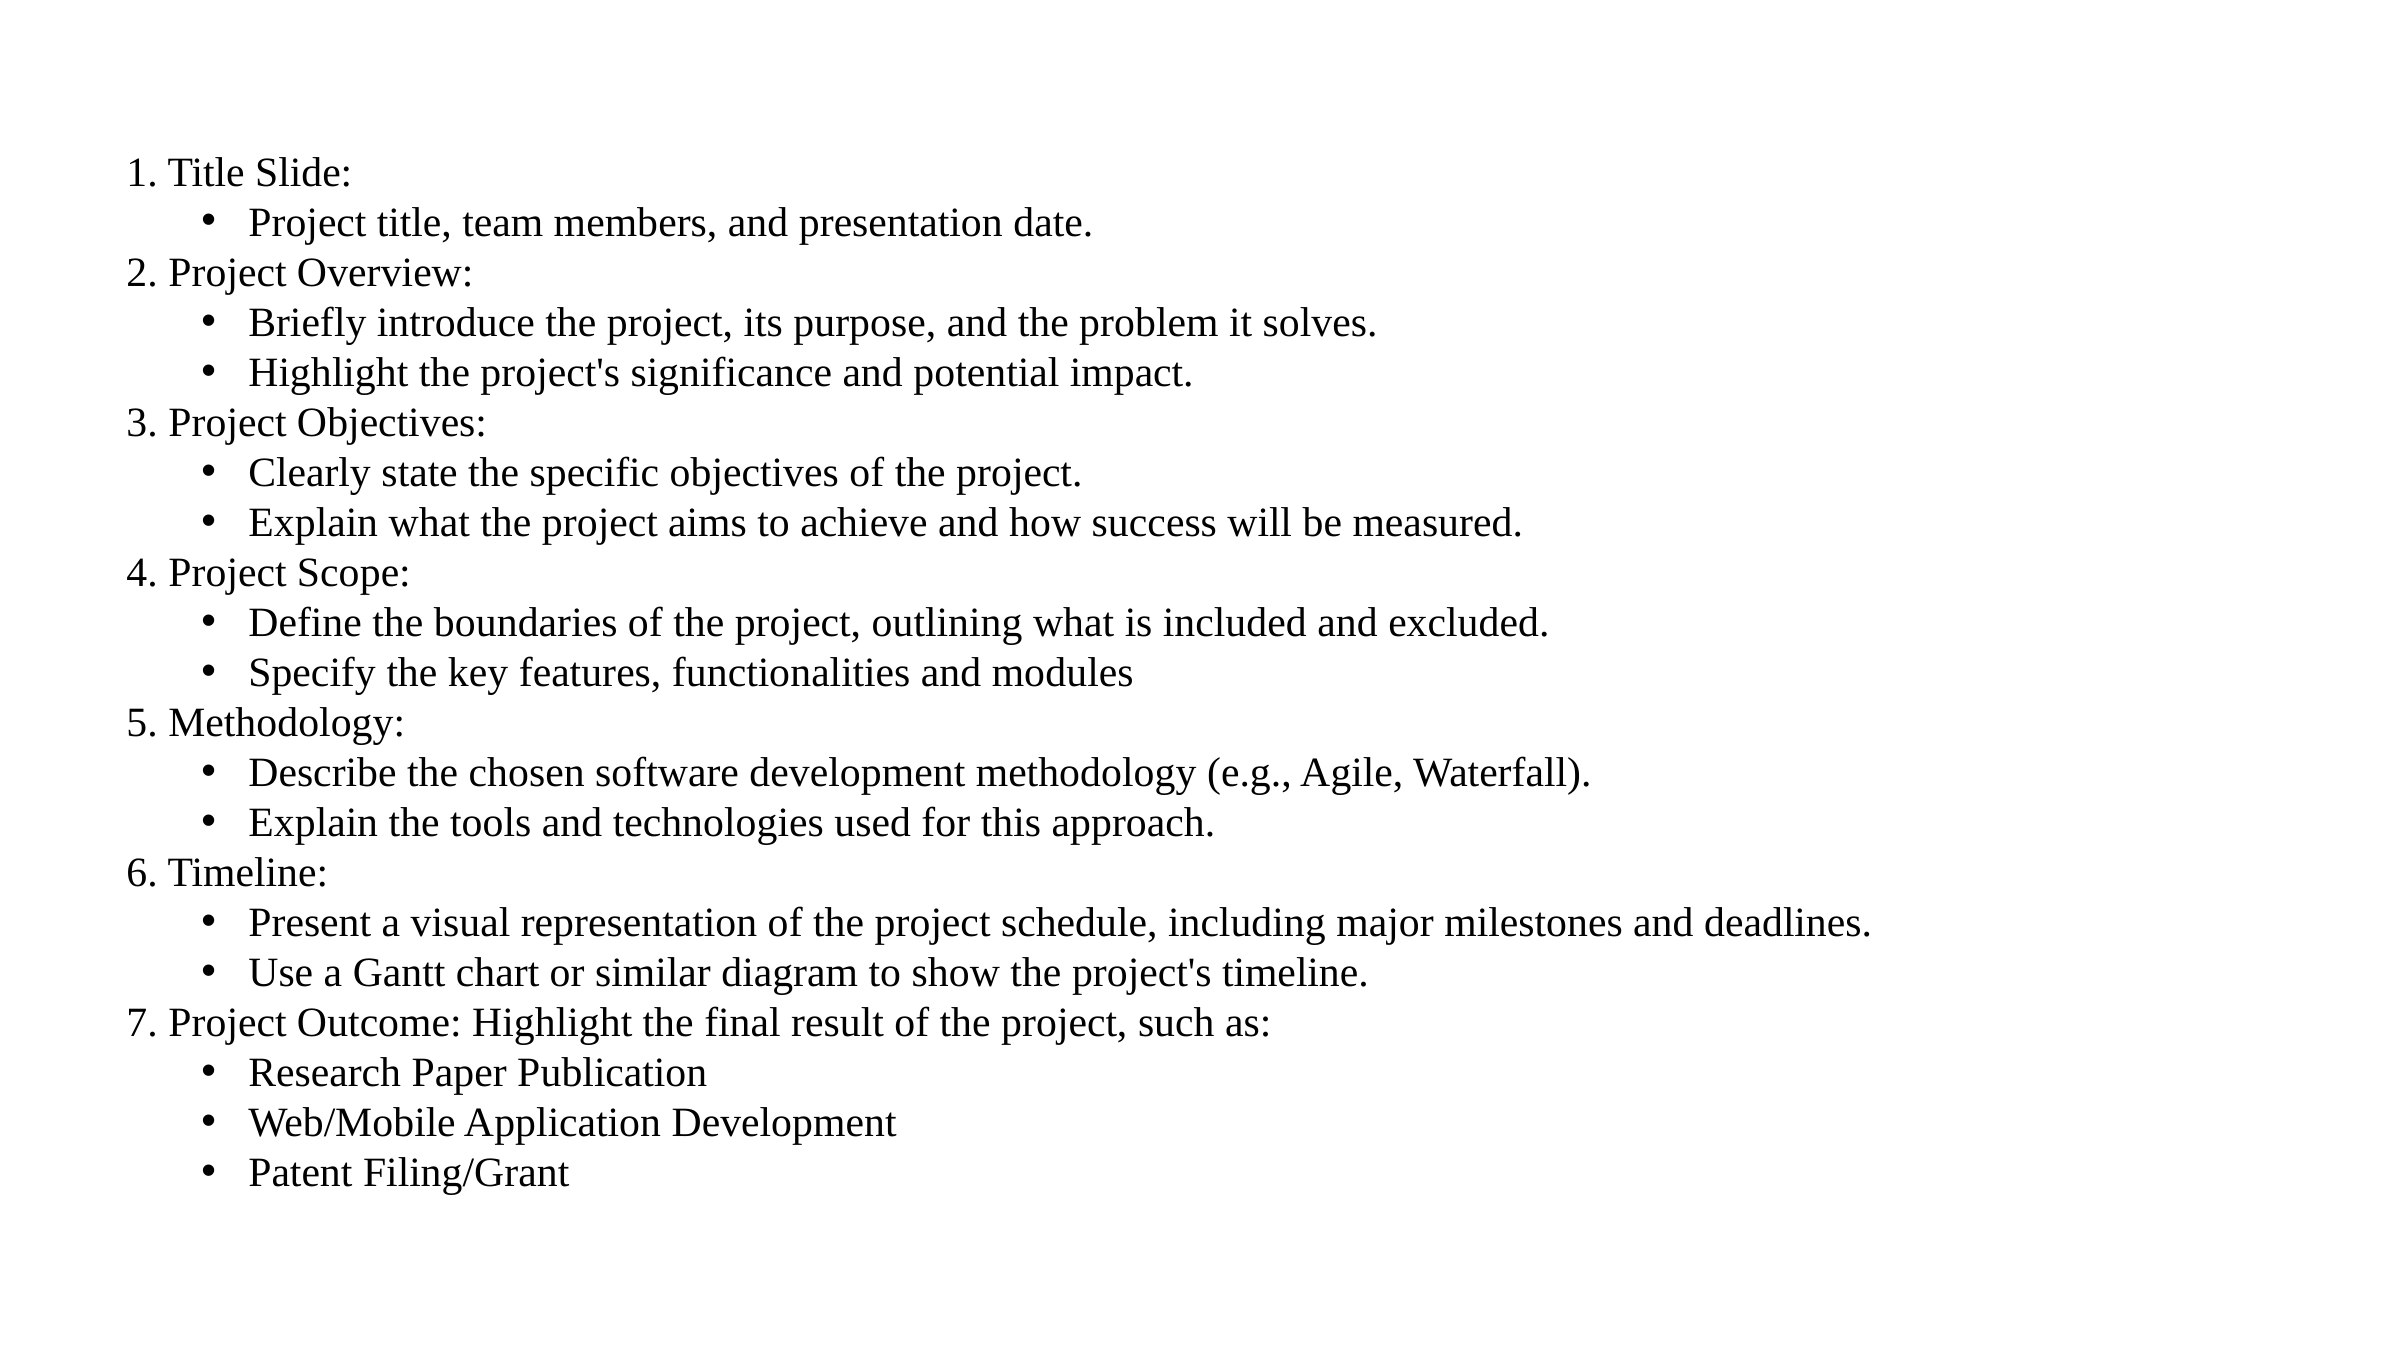

1. Title Slide:
Project title, team members, and presentation date.
2. Project Overview:
Briefly introduce the project, its purpose, and the problem it solves.
Highlight the project's significance and potential impact.
3. Project Objectives:
Clearly state the specific objectives of the project.
Explain what the project aims to achieve and how success will be measured.
4. Project Scope:
Define the boundaries of the project, outlining what is included and excluded.
Specify the key features, functionalities and modules
5. Methodology:
Describe the chosen software development methodology (e.g., Agile, Waterfall).
Explain the tools and technologies used for this approach.
6. Timeline:
Present a visual representation of the project schedule, including major milestones and deadlines.
Use a Gantt chart or similar diagram to show the project's timeline.
7. Project Outcome: Highlight the final result of the project, such as:
Research Paper Publication
Web/Mobile Application Development
Patent Filing/Grant